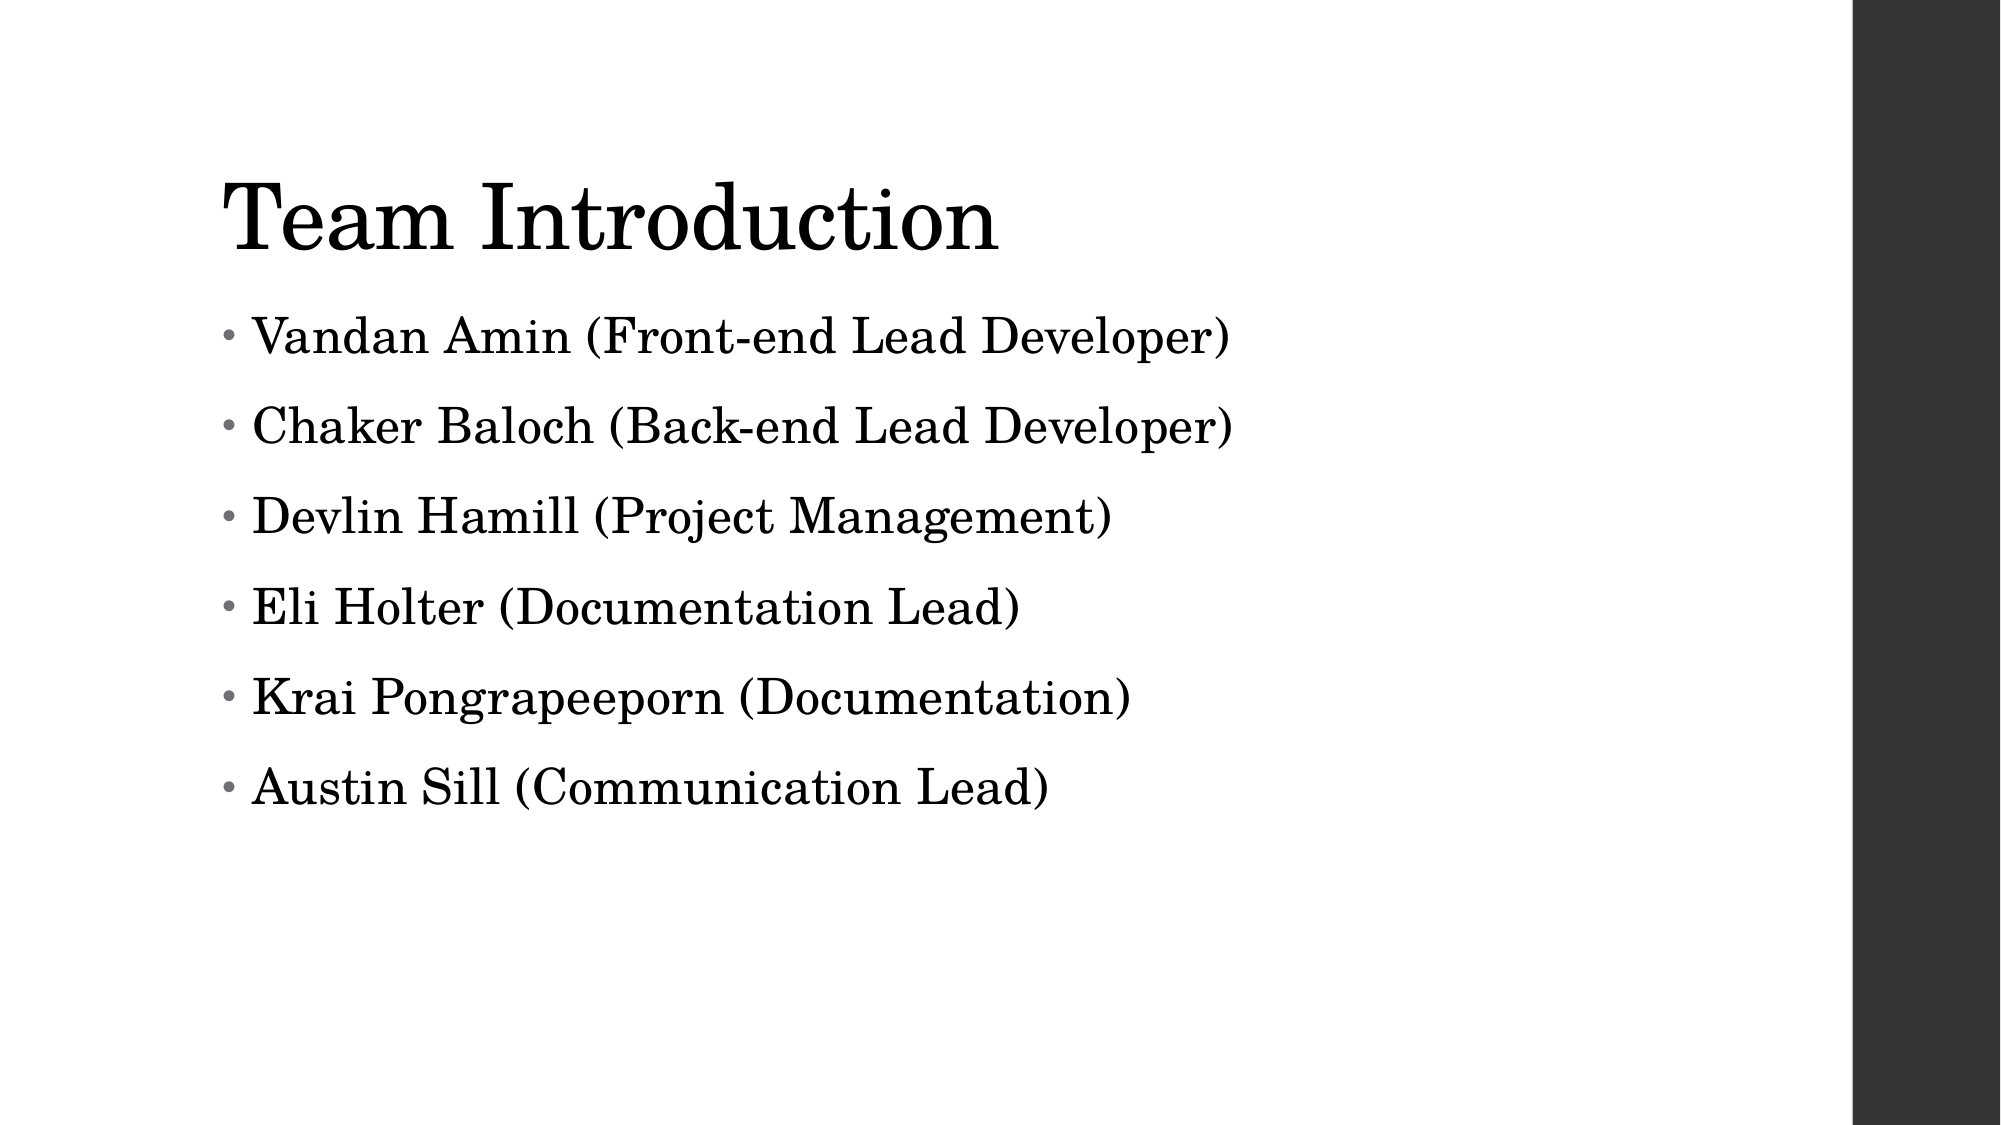

# Team Introduction
Vandan Amin (Front-end Lead Developer)
Chaker Baloch (Back-end Lead Developer)
Devlin Hamill (Project Management)
Eli Holter (Documentation Lead)
Krai Pongrapeeporn (Documentation)
Austin Sill (Communication Lead)